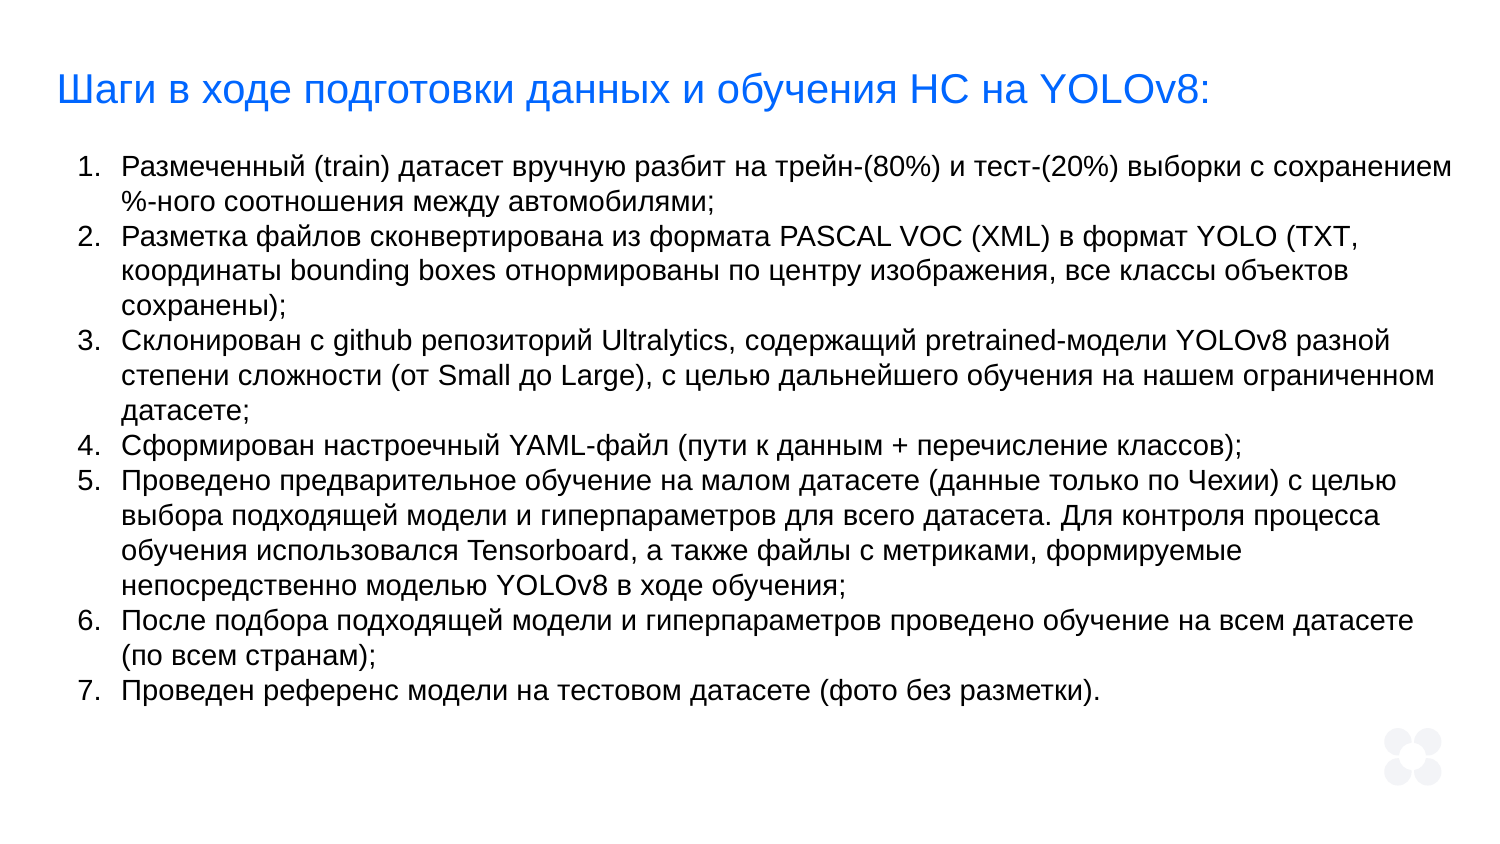

Шаги в ходе подготовки данных и обучения НС на YOLOv8:

Размеченный (train) датасет вручную разбит на трейн-(80%) и тест-(20%) выборки с сохранением %-ного соотношения между автомобилями;
Разметка файлов сконвертирована из формата PASCAL VOC (XML) в формат YOLO (TXT, координаты bounding boxes отнормированы по центру изображения, все классы объектов сохранены);
Склонирован с github репозиторий Ultralytics, содержащий pretrained-модели YOLOv8 разной степени сложности (от Small до Large), с целью дальнейшего обучения на нашем ограниченном датасете;
Сформирован настроечный YAML-файл (пути к данным + перечисление классов);
Проведено предварительное обучение на малом датасете (данные только по Чехии) с целью выбора подходящей модели и гиперпараметров для всего датасета. Для контроля процесса обучения использовался Tensorboard, а также файлы с метриками, формируемые непосредственно моделью YOLOv8 в ходе обучения;
После подбора подходящей модели и гиперпараметров проведено обучение на всем датасете (по всем странам);
Проведен референс модели на тестовом датасете (фото без разметки).